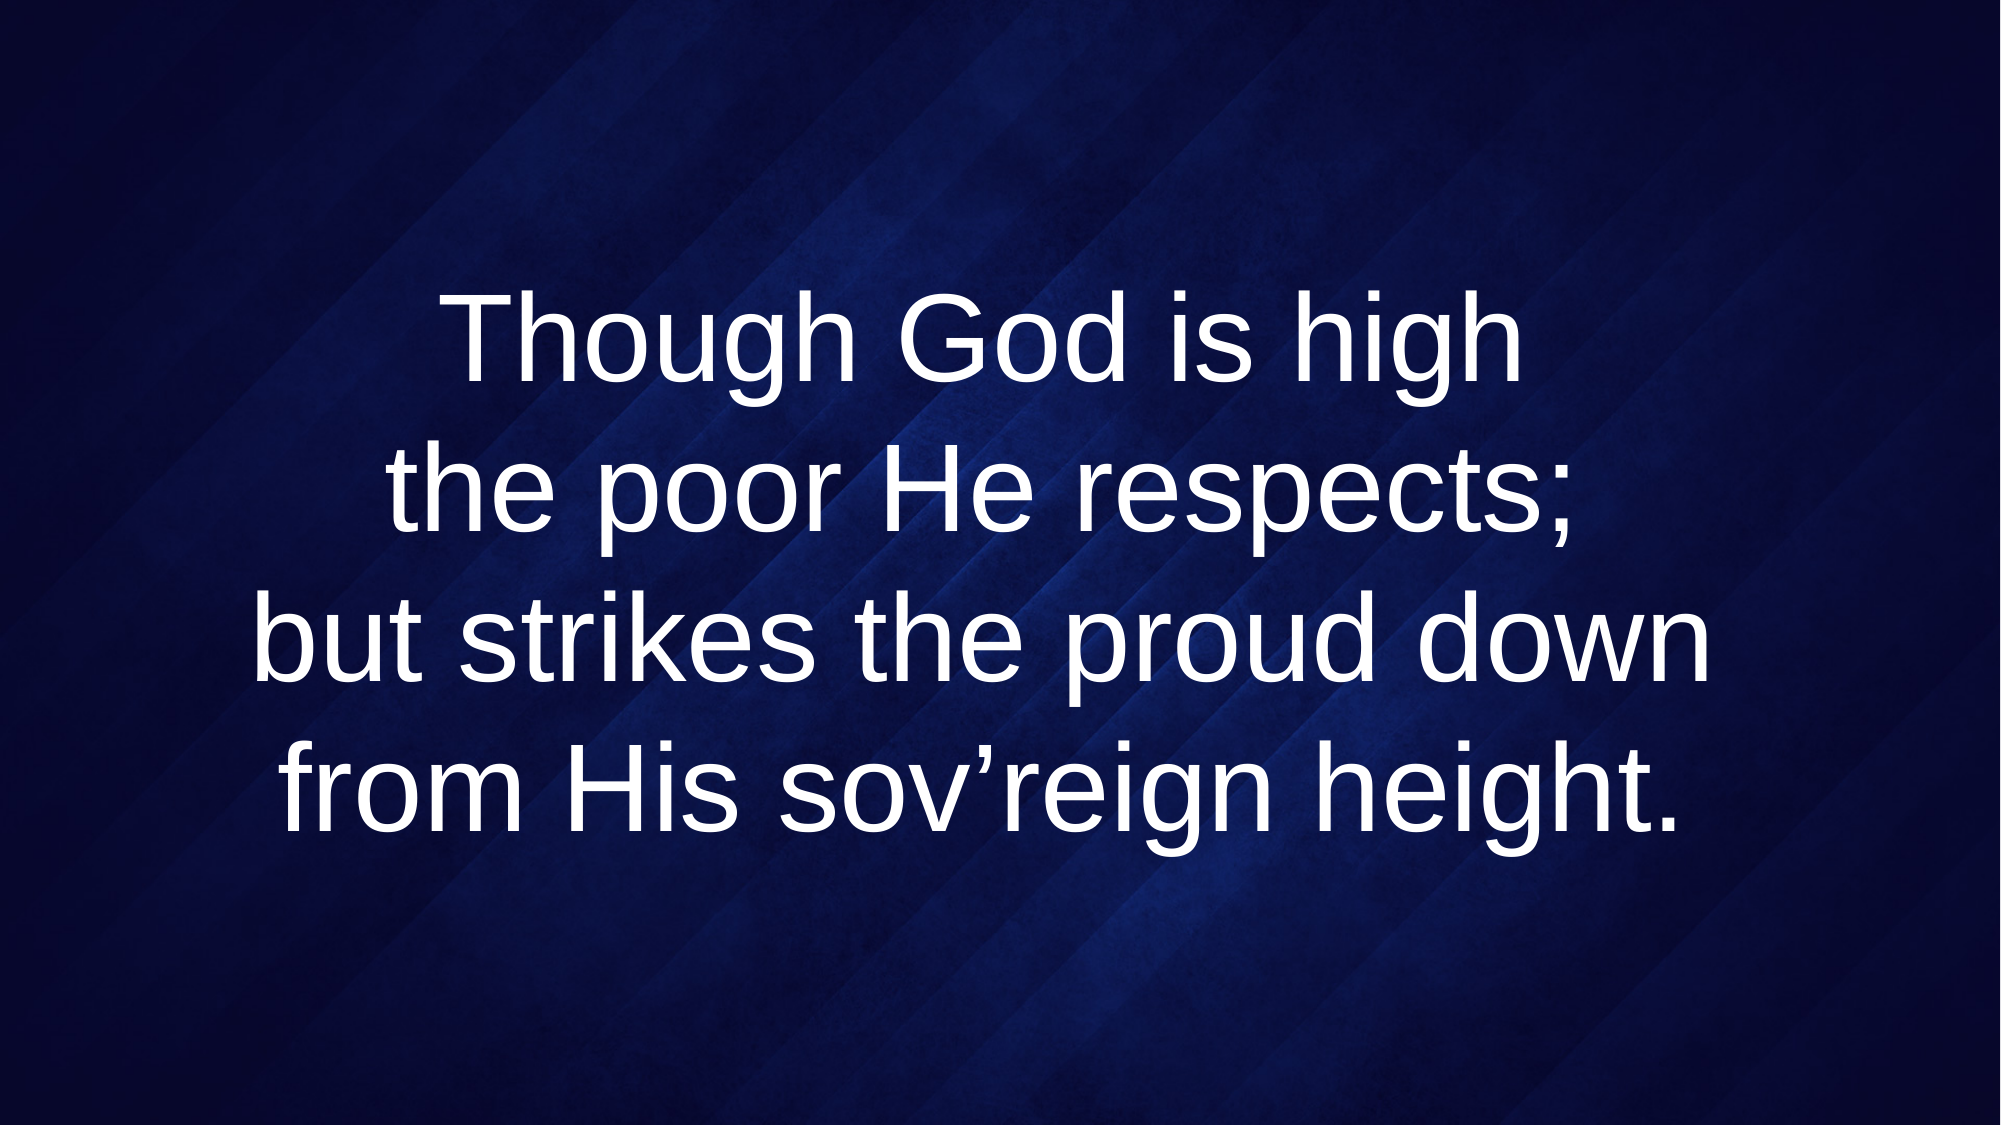

# Though God is high the poor He respects; but strikes the proud down from His sov’reign height.